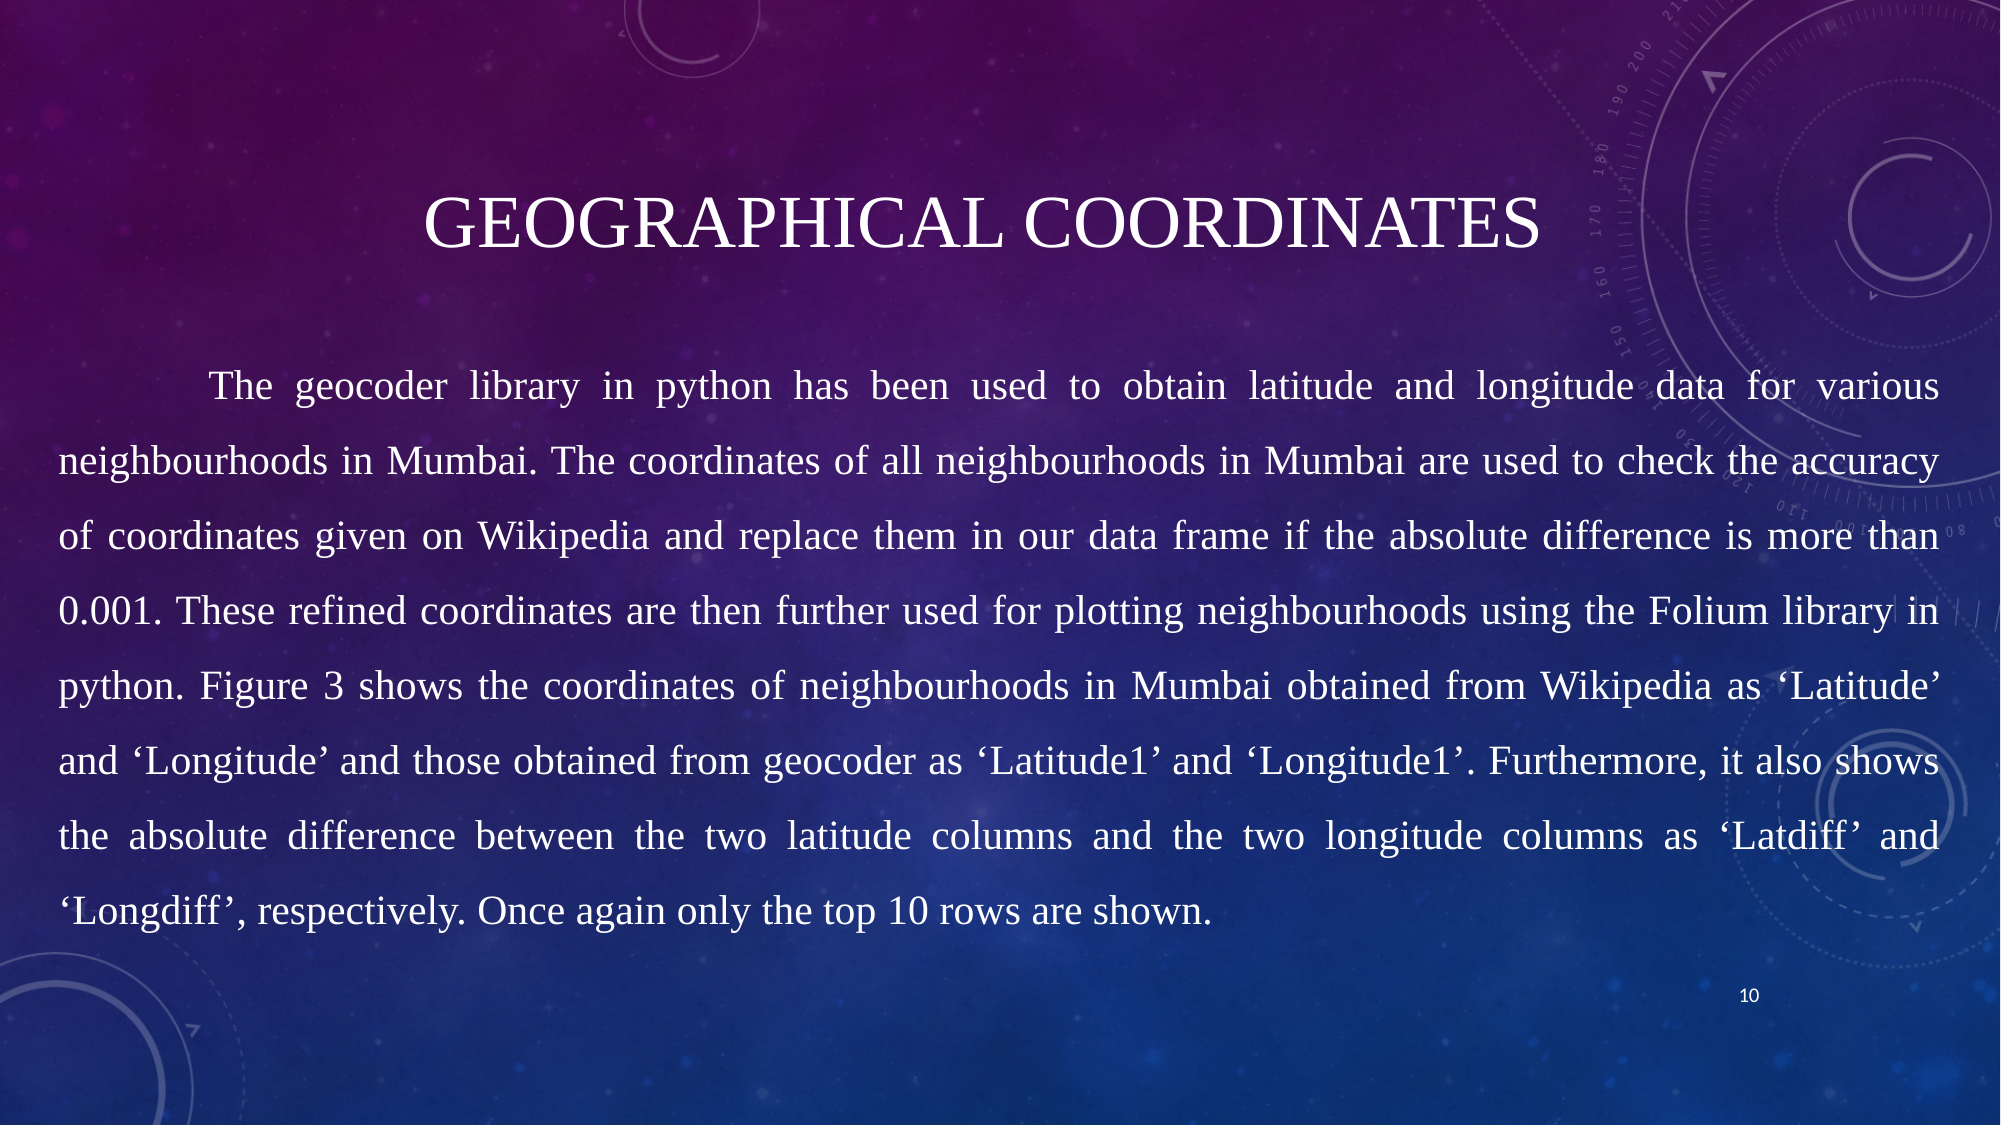

# Geographical Coordinates
	The geocoder library in python has been used to obtain latitude and longitude data for various neighbourhoods in Mumbai. The coordinates of all neighbourhoods in Mumbai are used to check the accuracy of coordinates given on Wikipedia and replace them in our data frame if the absolute difference is more than 0.001. These refined coordinates are then further used for plotting neighbourhoods using the Folium library in python. Figure 3 shows the coordinates of neighbourhoods in Mumbai obtained from Wikipedia as ‘Latitude’ and ‘Longitude’ and those obtained from geocoder as ‘Latitude1’ and ‘Longitude1’. Furthermore, it also shows the absolute difference between the two latitude columns and the two longitude columns as ‘Latdiff’ and ‘Longdiff’, respectively. Once again only the top 10 rows are shown.

10